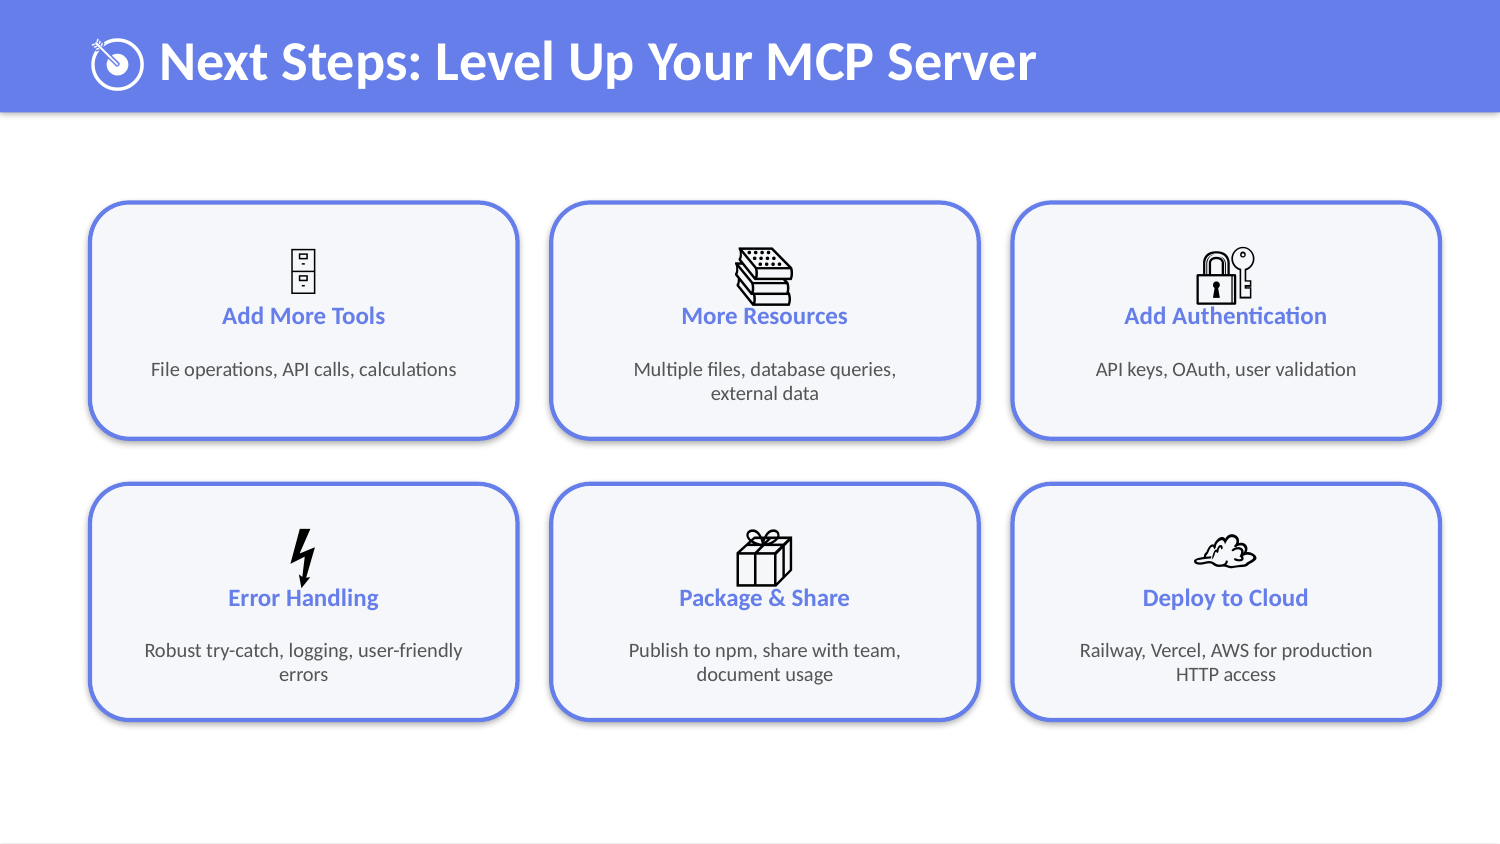

🎯 Next Steps: Level Up Your MCP Server

🗄️
📚
🔐
Add More Tools
More Resources
Add Authentication
File operations, API calls, calculations
Multiple files, database queries, external data
API keys, OAuth, user validation

⚡
📦
☁️
Error Handling
Package & Share
Deploy to Cloud
Robust try-catch, logging, user-friendly errors
Publish to npm, share with team, document usage
Railway, Vercel, AWS for production HTTP access